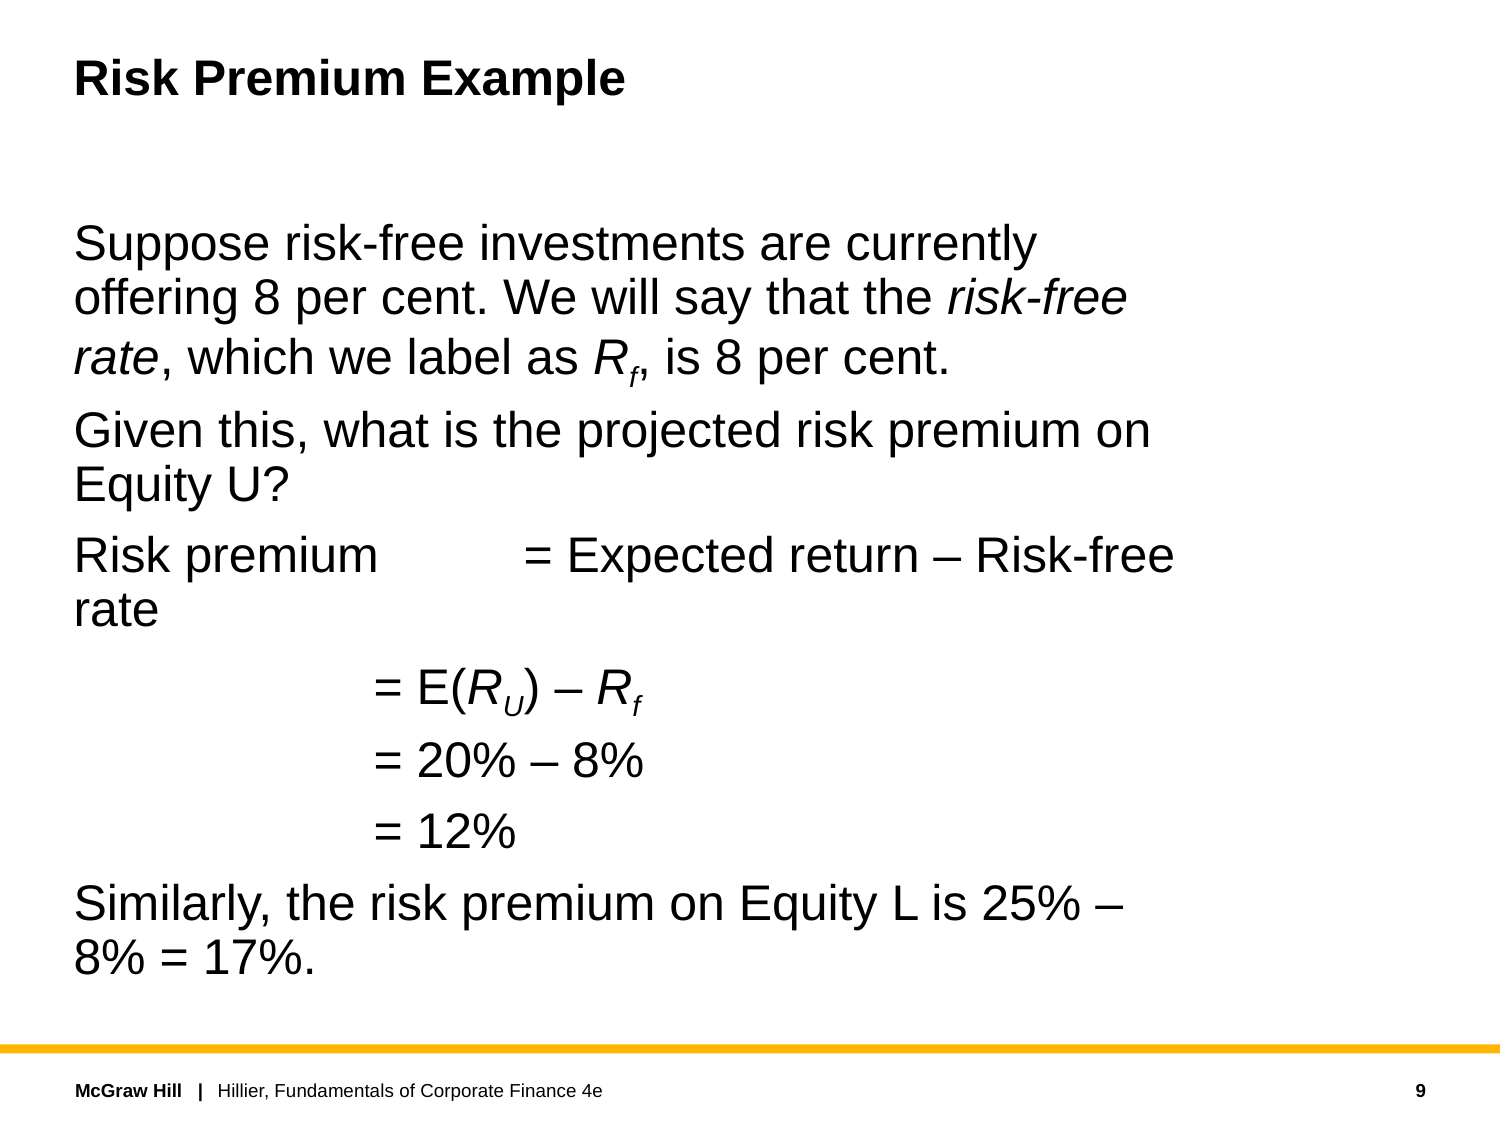

# Risk Premium Example
Suppose risk-free investments are currently offering 8 per cent. We will say that the risk-free rate, which we label as Rf, is 8 per cent.
Given this, what is the projected risk premium on Equity U?
Risk premium 	= Expected return – Risk-free rate
		= E(RU) – Rf
		= 20% – 8%
		= 12%
Similarly, the risk premium on Equity L is 25% – 8% = 17%.

9
Hillier, Fundamentals of Corporate Finance 4e